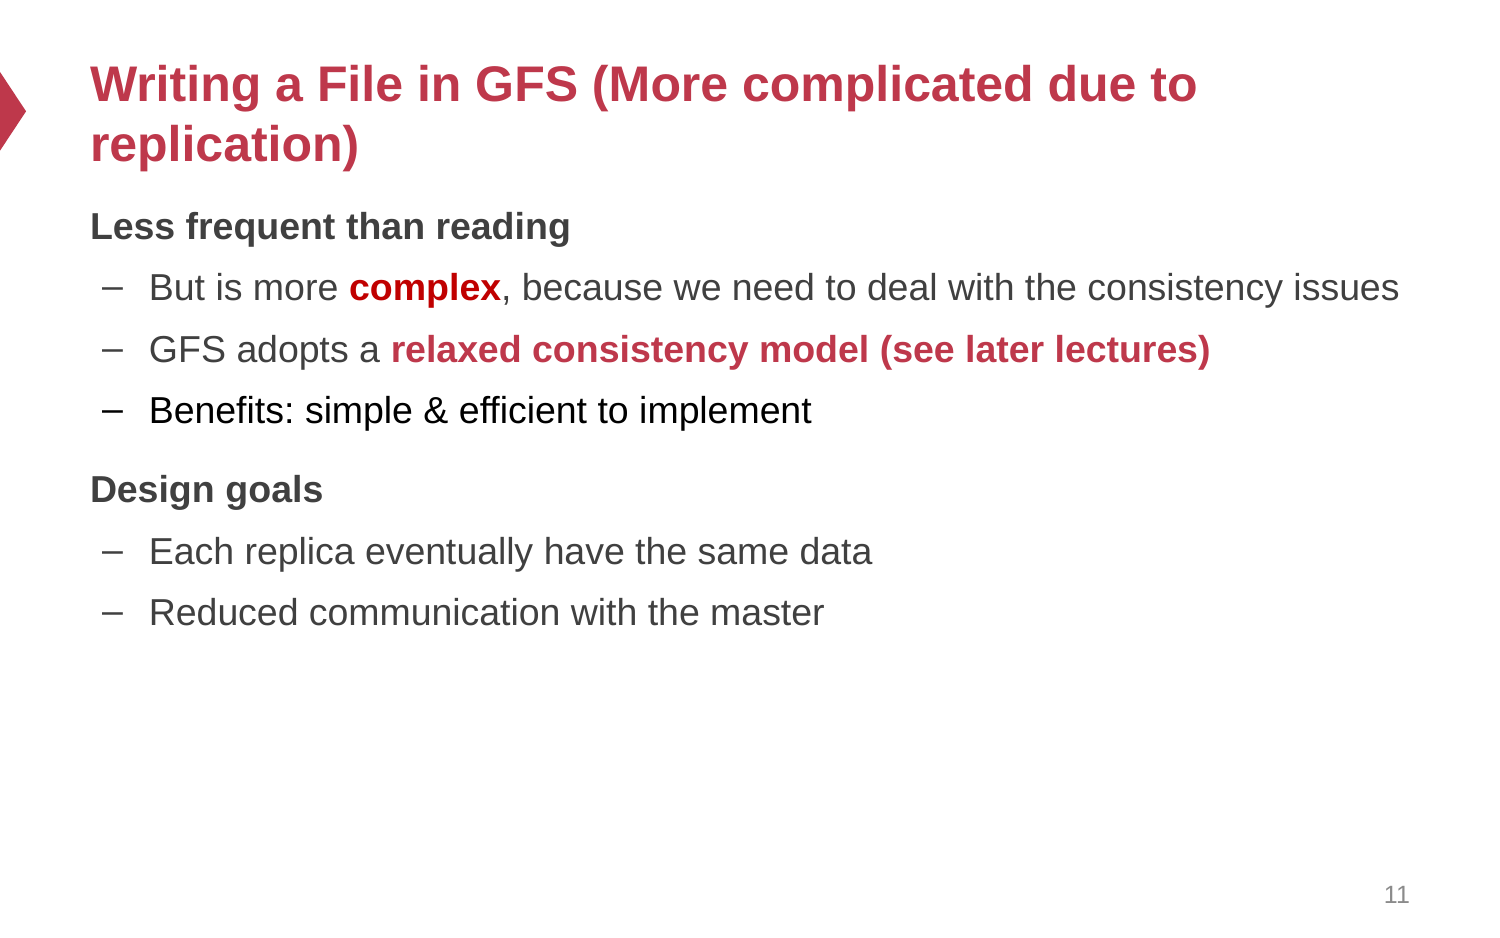

# Writing a File in GFS (More complicated due to replication)
Less frequent than reading
But is more complex, because we need to deal with the consistency issues
GFS adopts a relaxed consistency model (see later lectures)
Benefits: simple & efficient to implement
Design goals
Each replica eventually have the same data
Reduced communication with the master

11